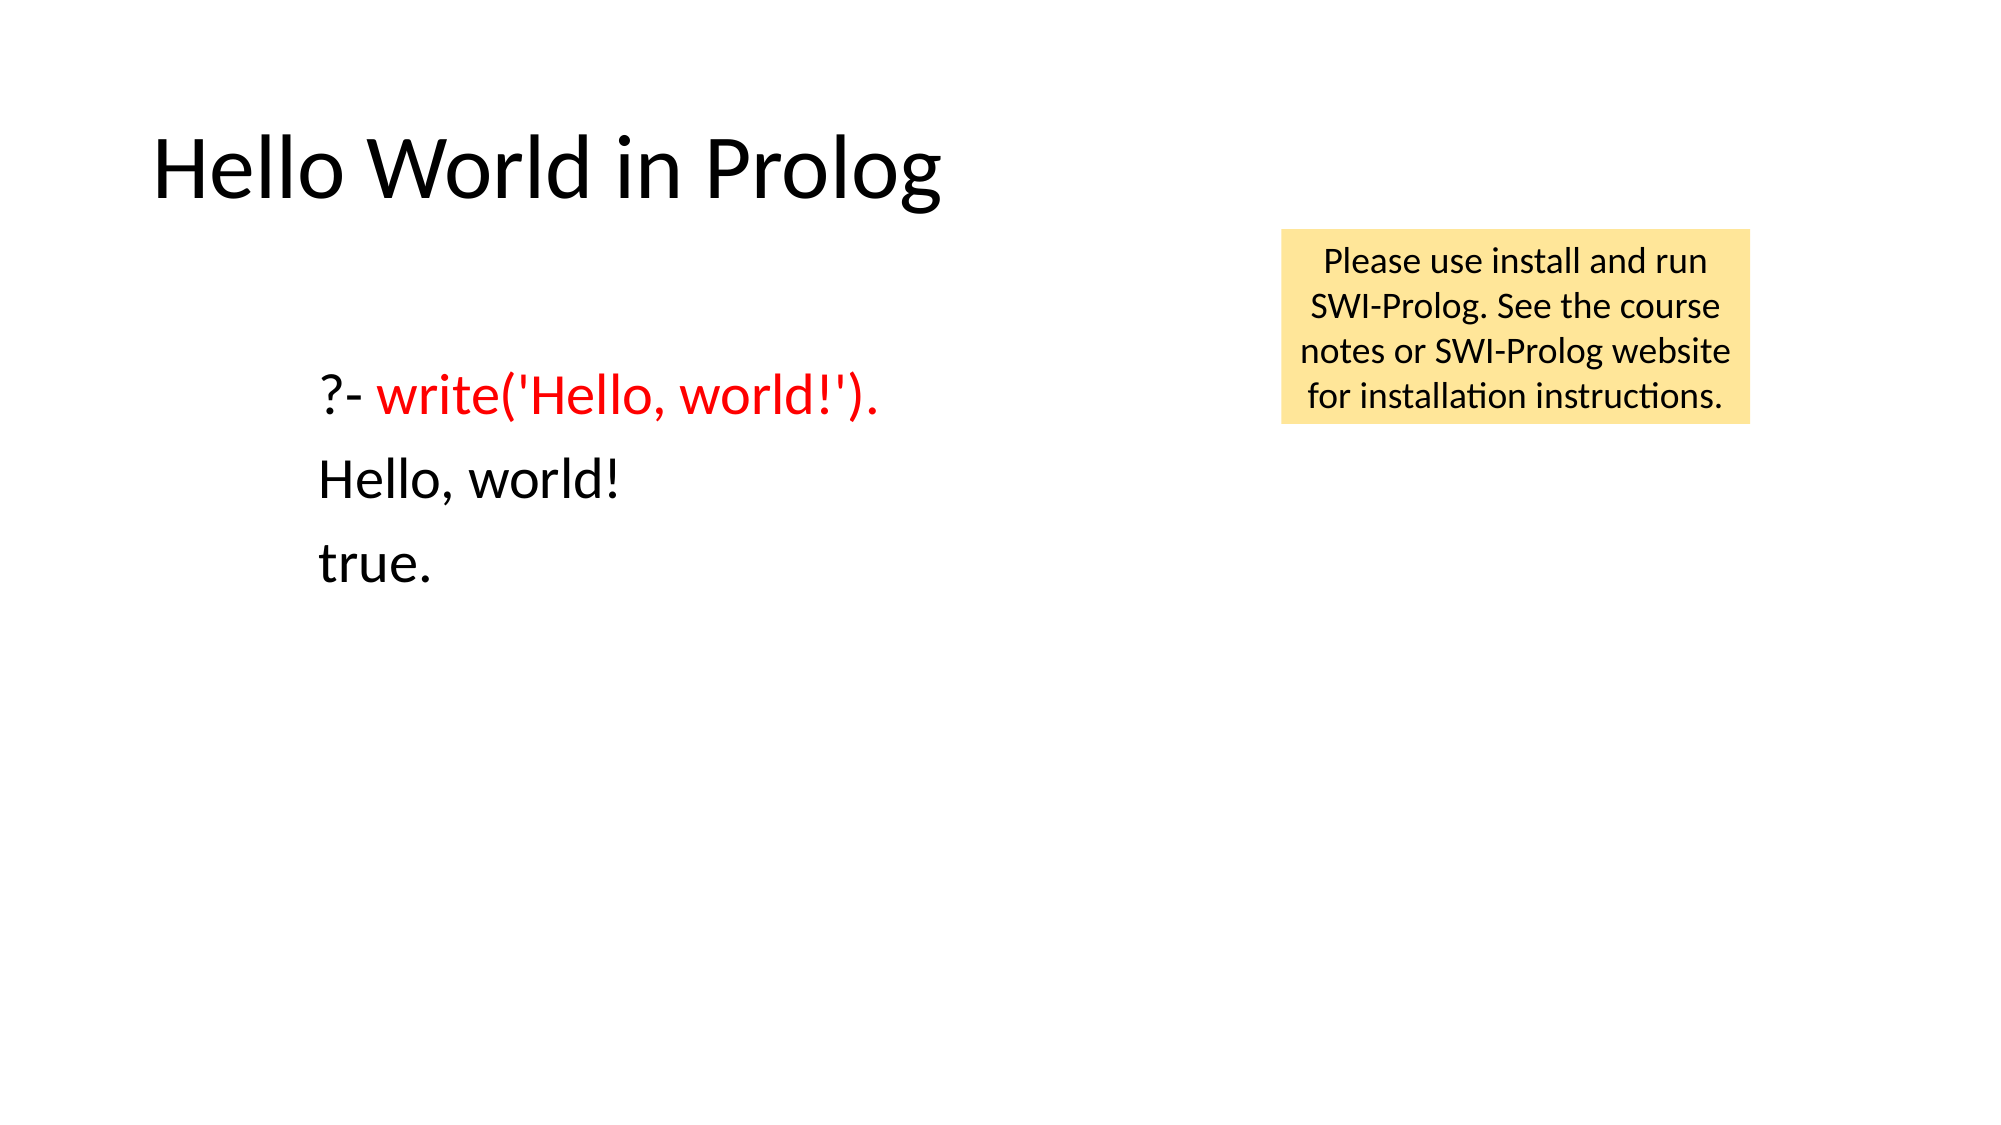

# Hello World in Prolog
Please use install and run SWI-Prolog. See the course notes or SWI-Prolog website for installation instructions.
?- write('Hello, world!').
Hello, world!
true.